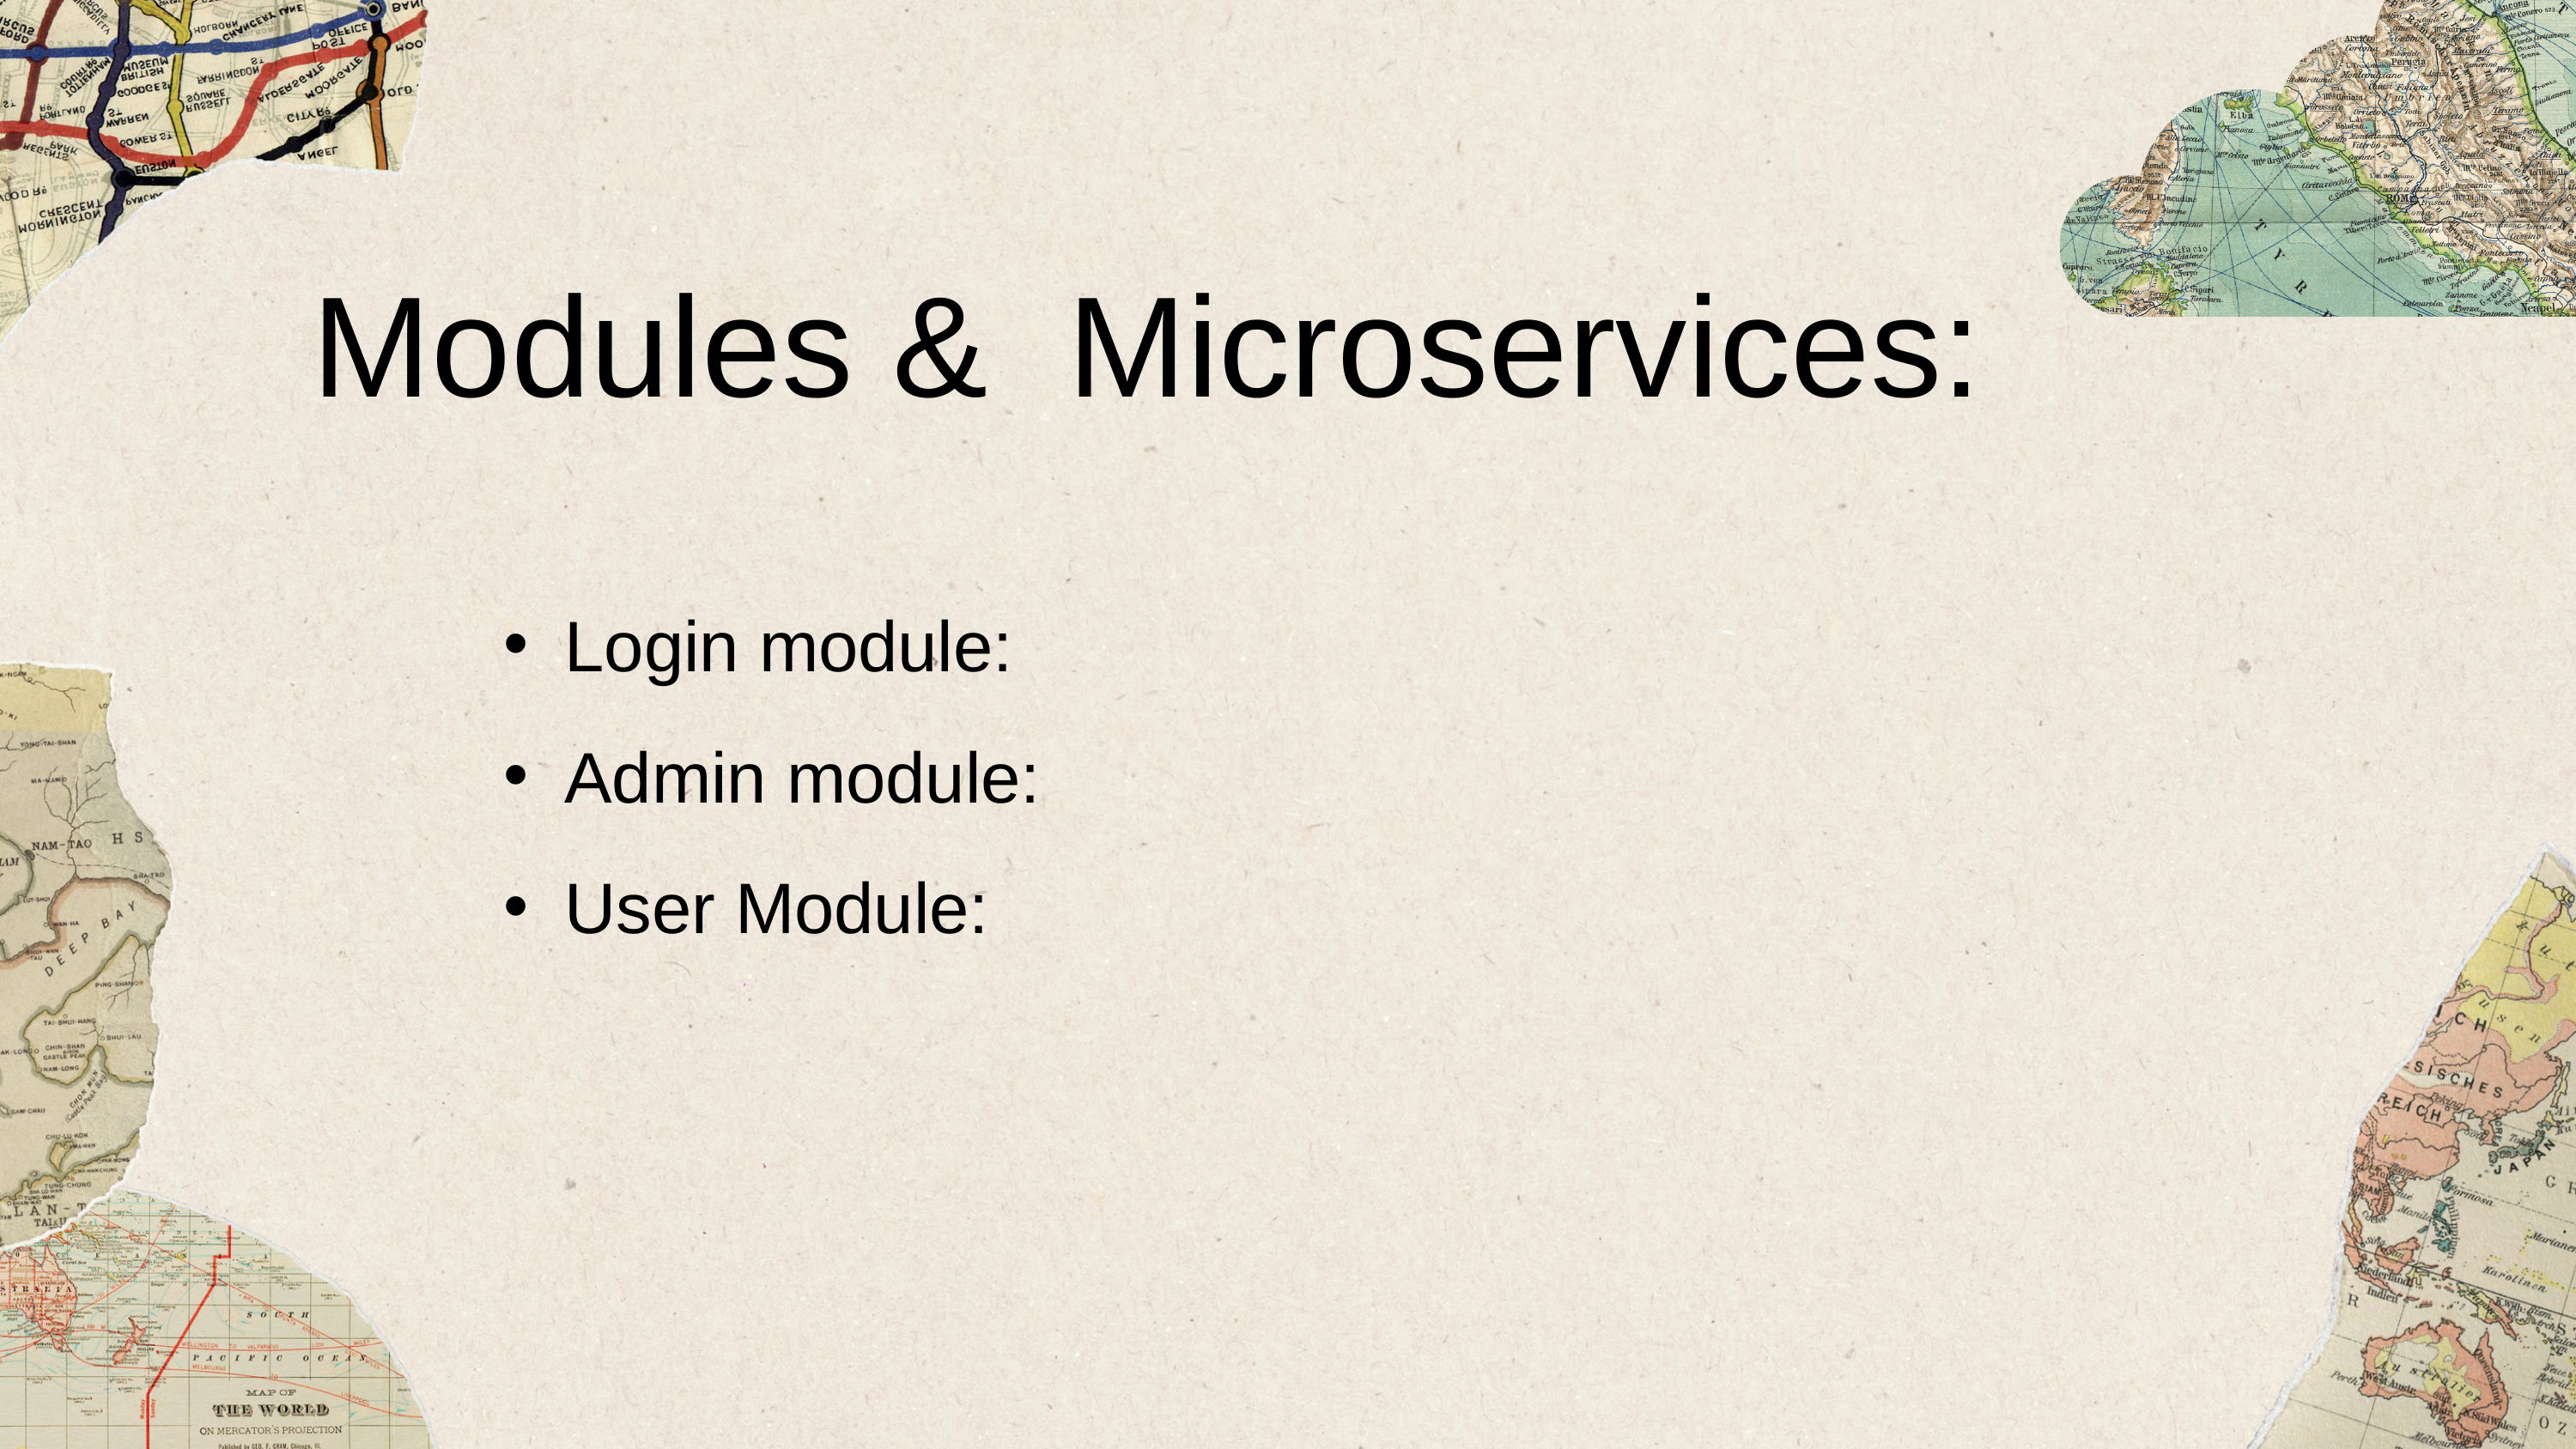

Modules &  Microservices:
Login module:
Admin module:
User Module: